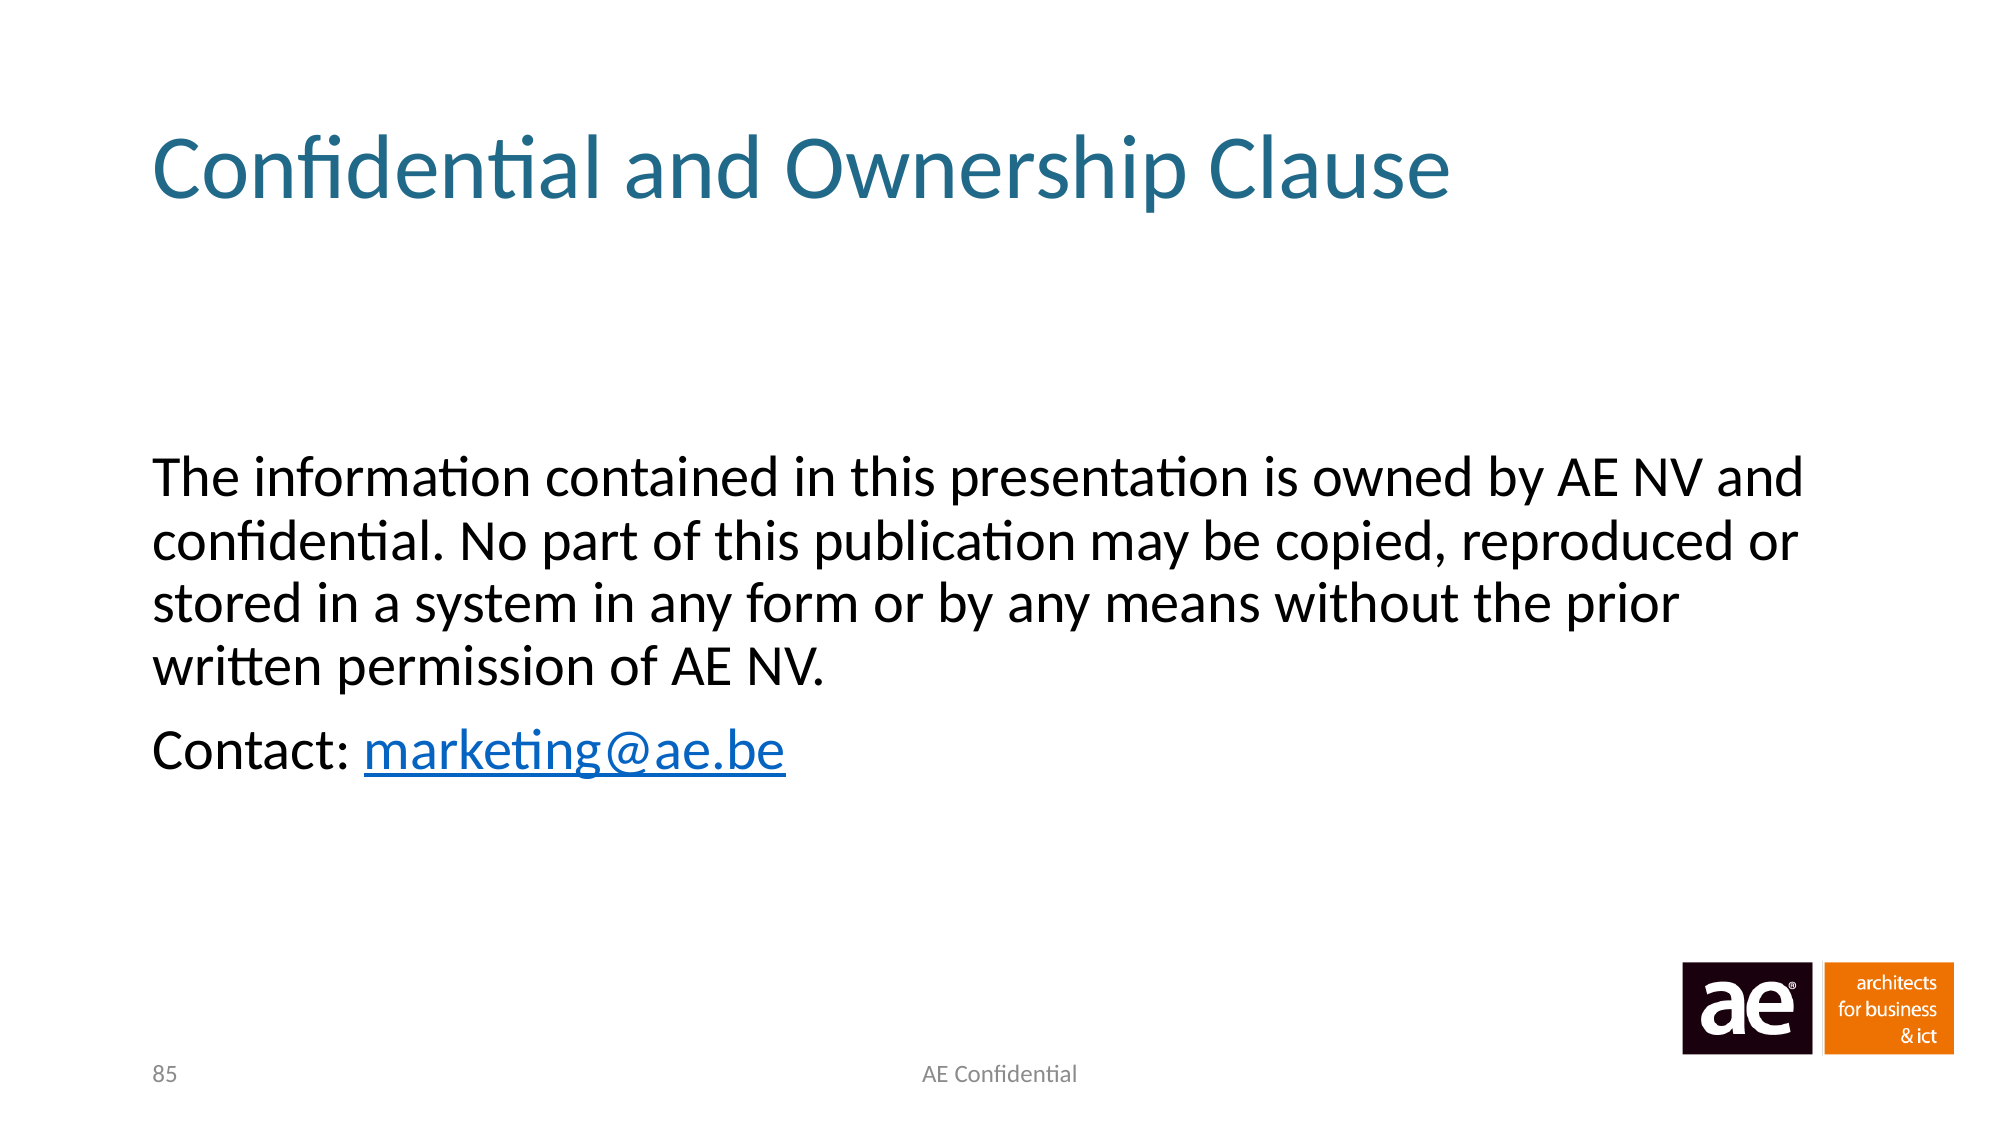

# Confidential and Ownership Clause
The information contained in this presentation is owned by AE NV and confidential. No part of this publication may be copied, reproduced or stored in a system in any form or by any means without the prior written permission of AE NV.
Contact: marketing@ae.be

85
AE Confidential